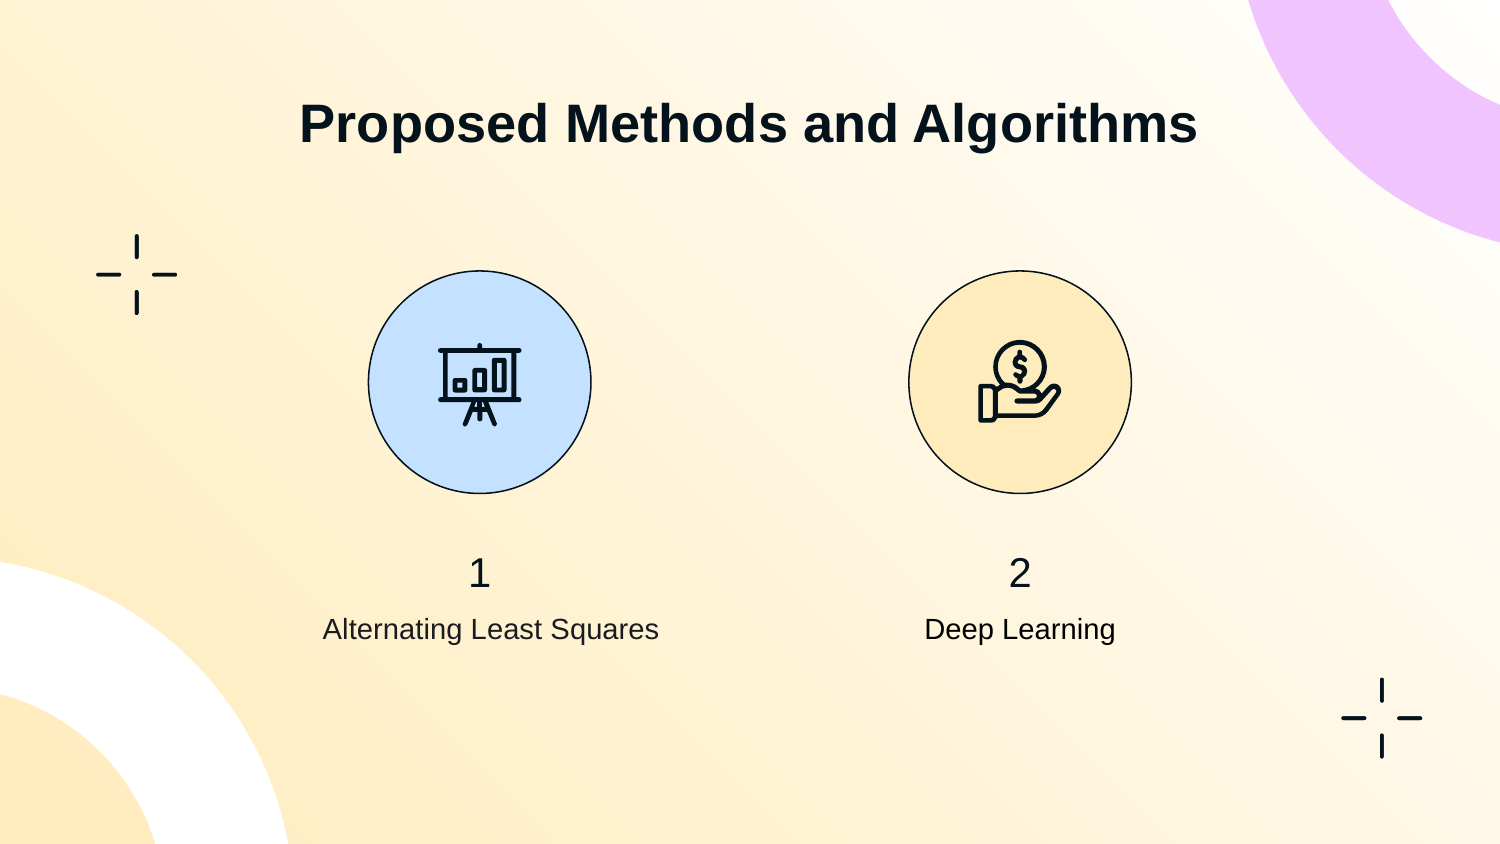

# Proposed Methods and Algorithms

1
2
Alternating Least Squares
Deep Learning